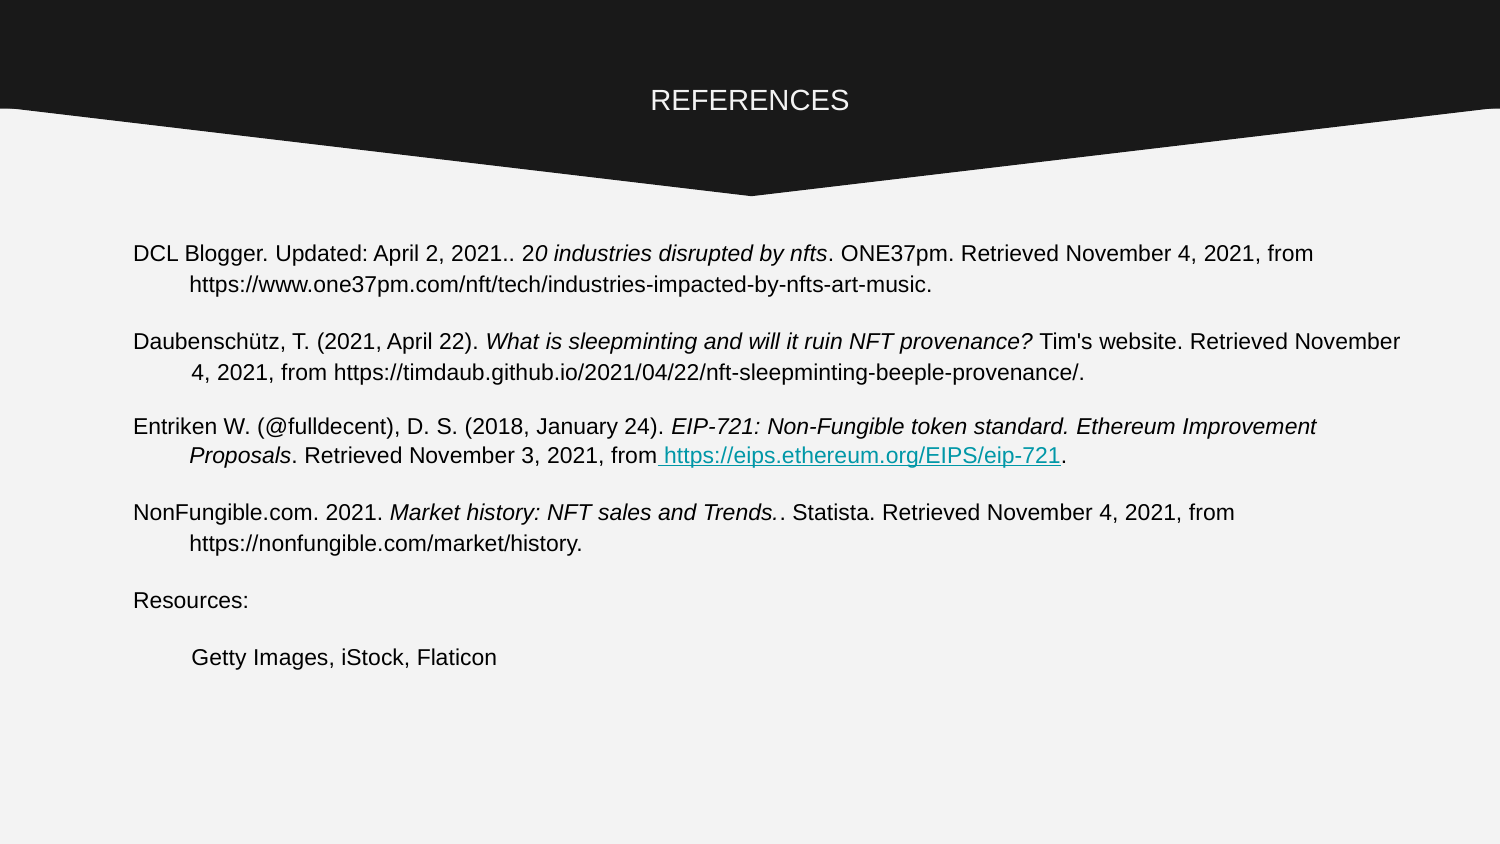

# REFERENCES
DCL Blogger. Updated: April 2, 2021.. 20 industries disrupted by nfts. ONE37pm. Retrieved November 4, 2021, from https://www.one37pm.com/nft/tech/industries-impacted-by-nfts-art-music.
Daubenschütz, T. (2021, April 22). What is sleepminting and will it ruin NFT provenance? Tim's website. Retrieved November 4, 2021, from https://timdaub.github.io/2021/04/22/nft-sleepminting-beeple-provenance/.
Entriken W. (@fulldecent), D. S. (2018, January 24). EIP-721: Non-Fungible token standard. Ethereum Improvement Proposals. Retrieved November 3, 2021, from https://eips.ethereum.org/EIPS/eip-721.
NonFungible.com. 2021. Market history: NFT sales and Trends.. Statista. Retrieved November 4, 2021, from https://nonfungible.com/market/history.
Resources:
Getty Images, iStock, Flaticon